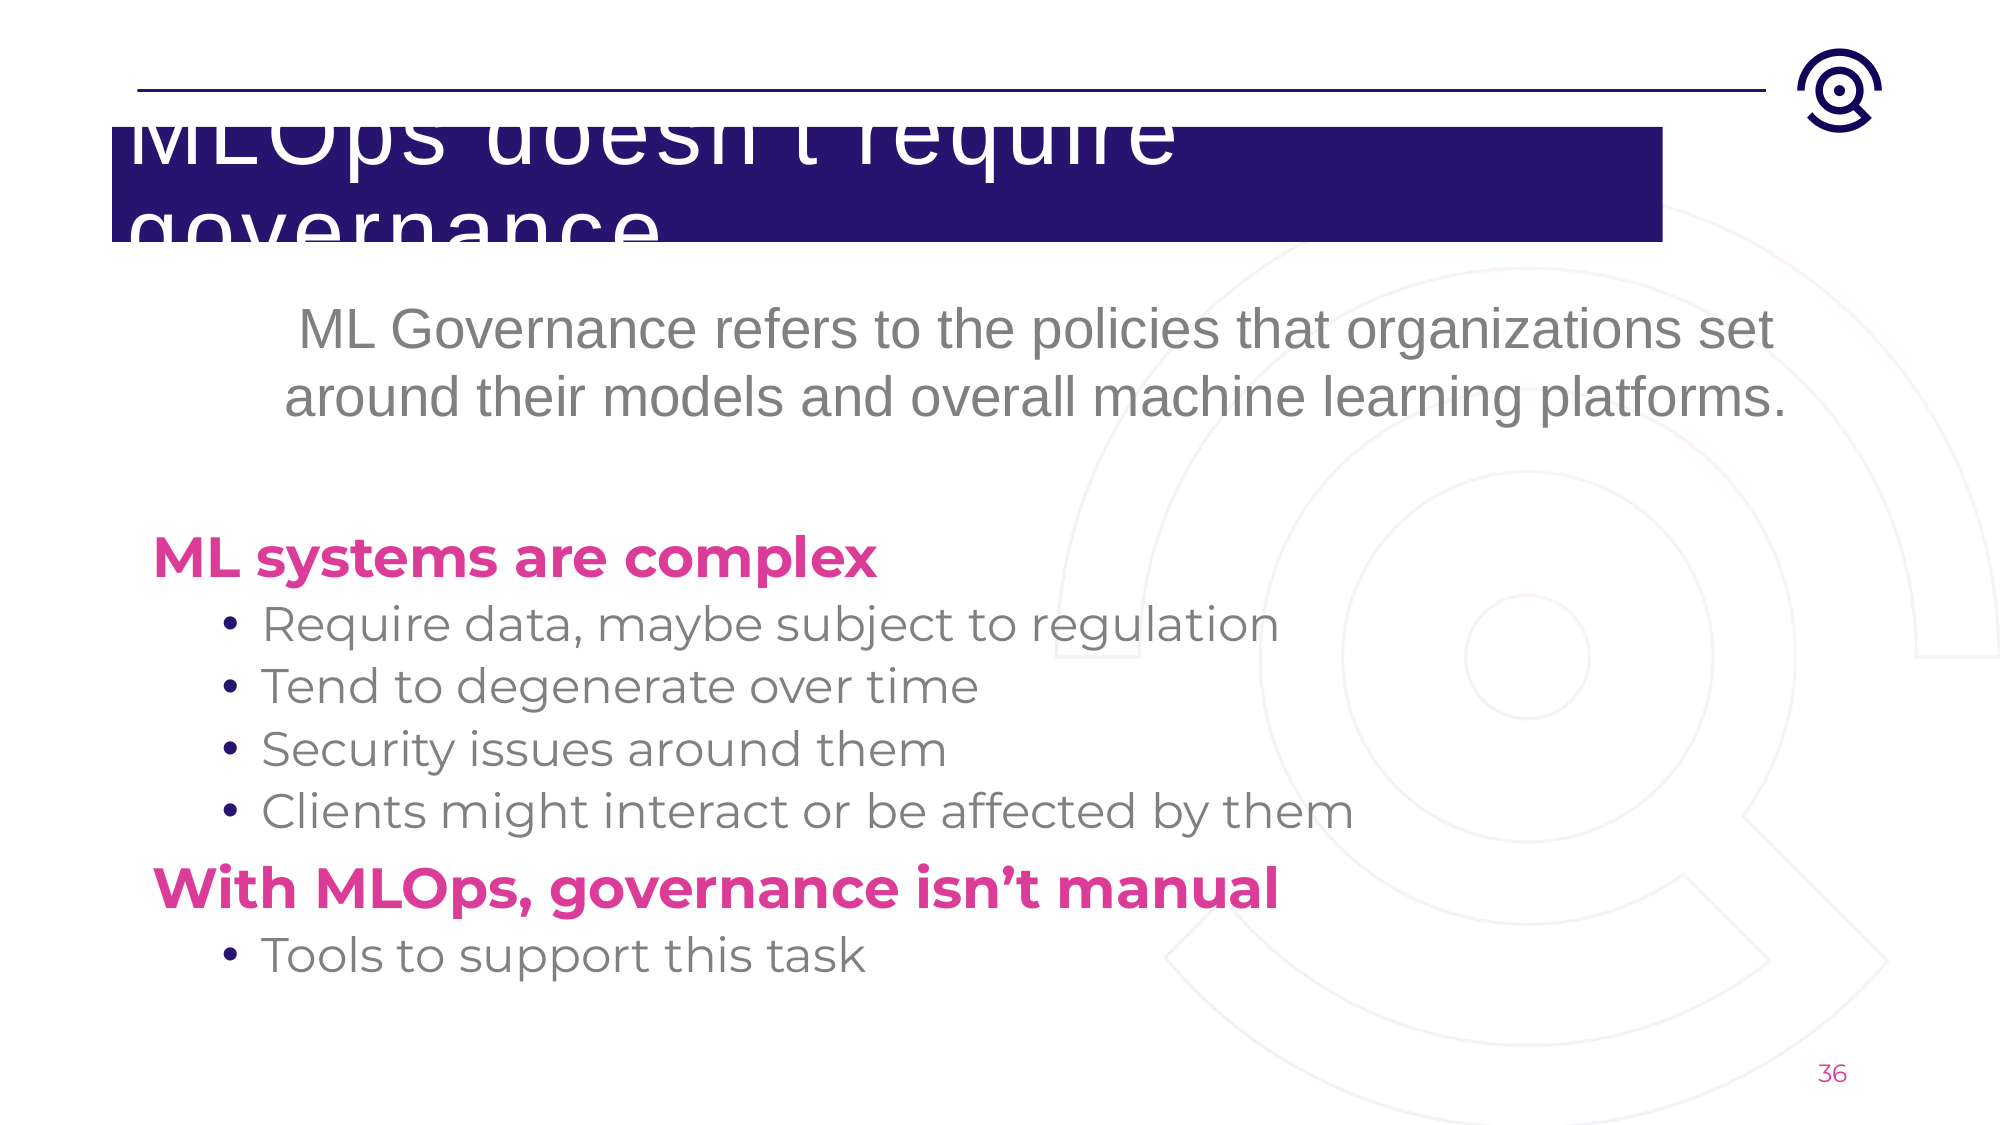

# MLOps doesn’t require governance
ML Governance refers to the policies that organizations set around their models and overall machine learning platforms.

ML systems are complex
Require data, maybe subject to regulation
Tend to degenerate over time
Security issues around them
Clients might interact or be affected by them
With MLOps, governance isn’t manual
Tools to support this task
36